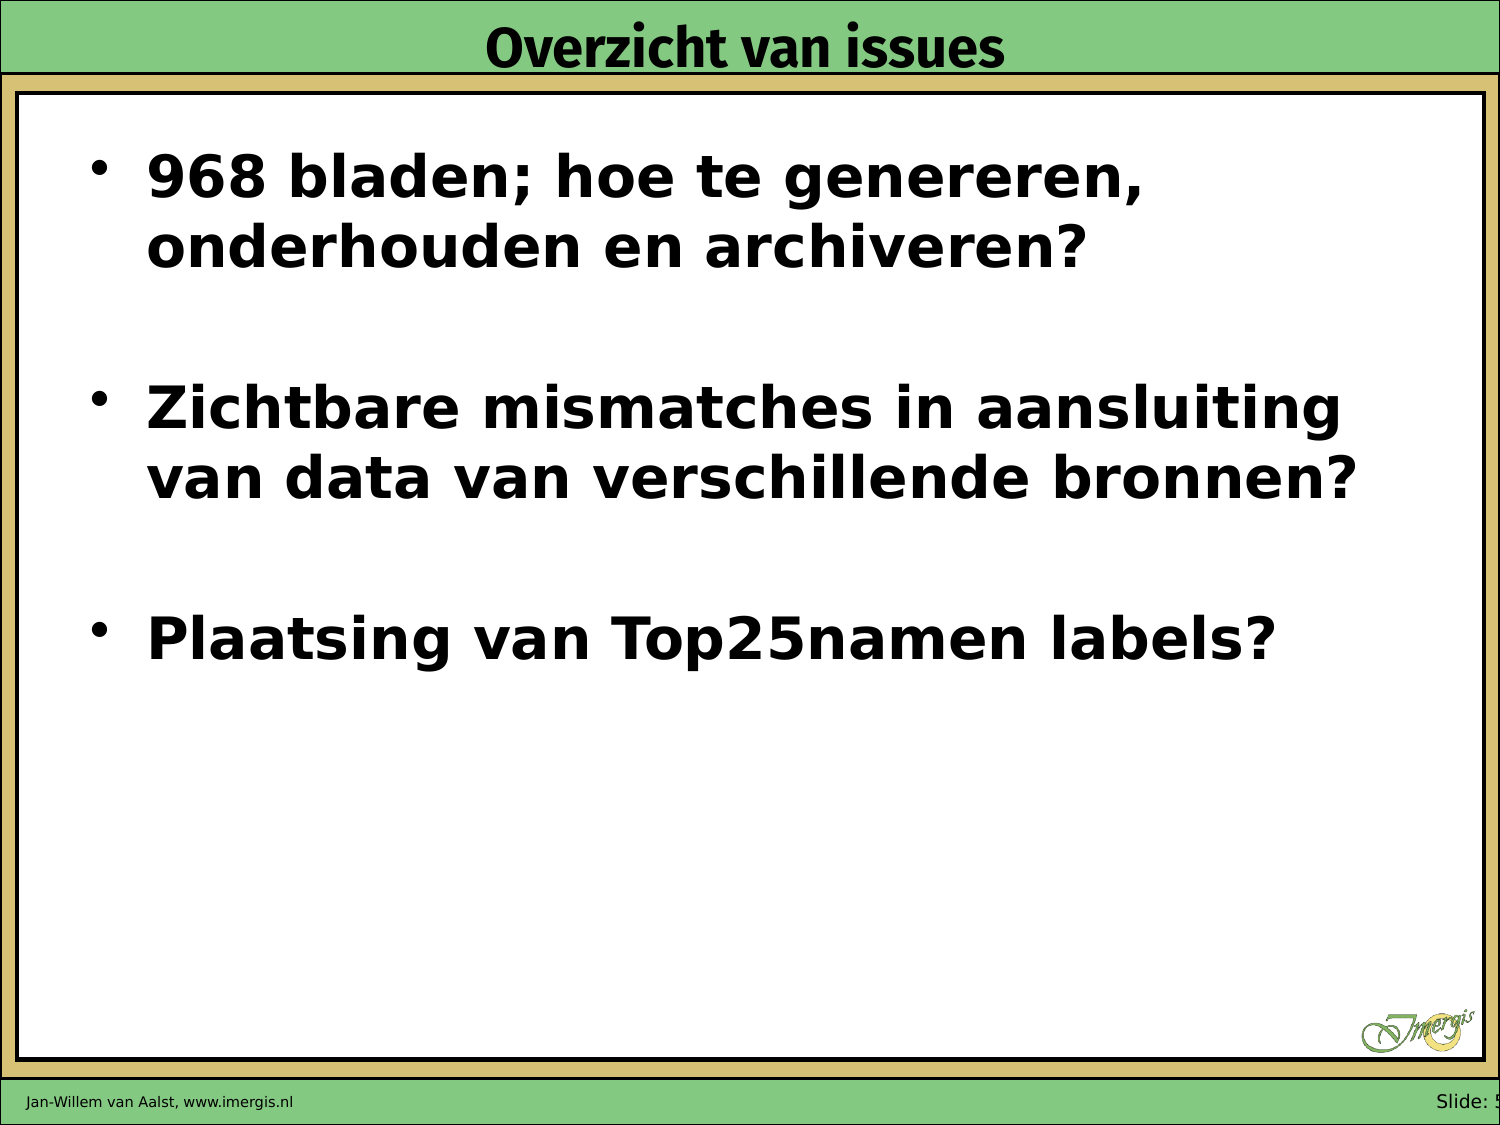

Overzicht van issues
968 bladen; hoe te genereren, onderhouden en archiveren?
Zichtbare mismatches in aansluiting van data van verschillende bronnen?
Plaatsing van Top25namen labels?